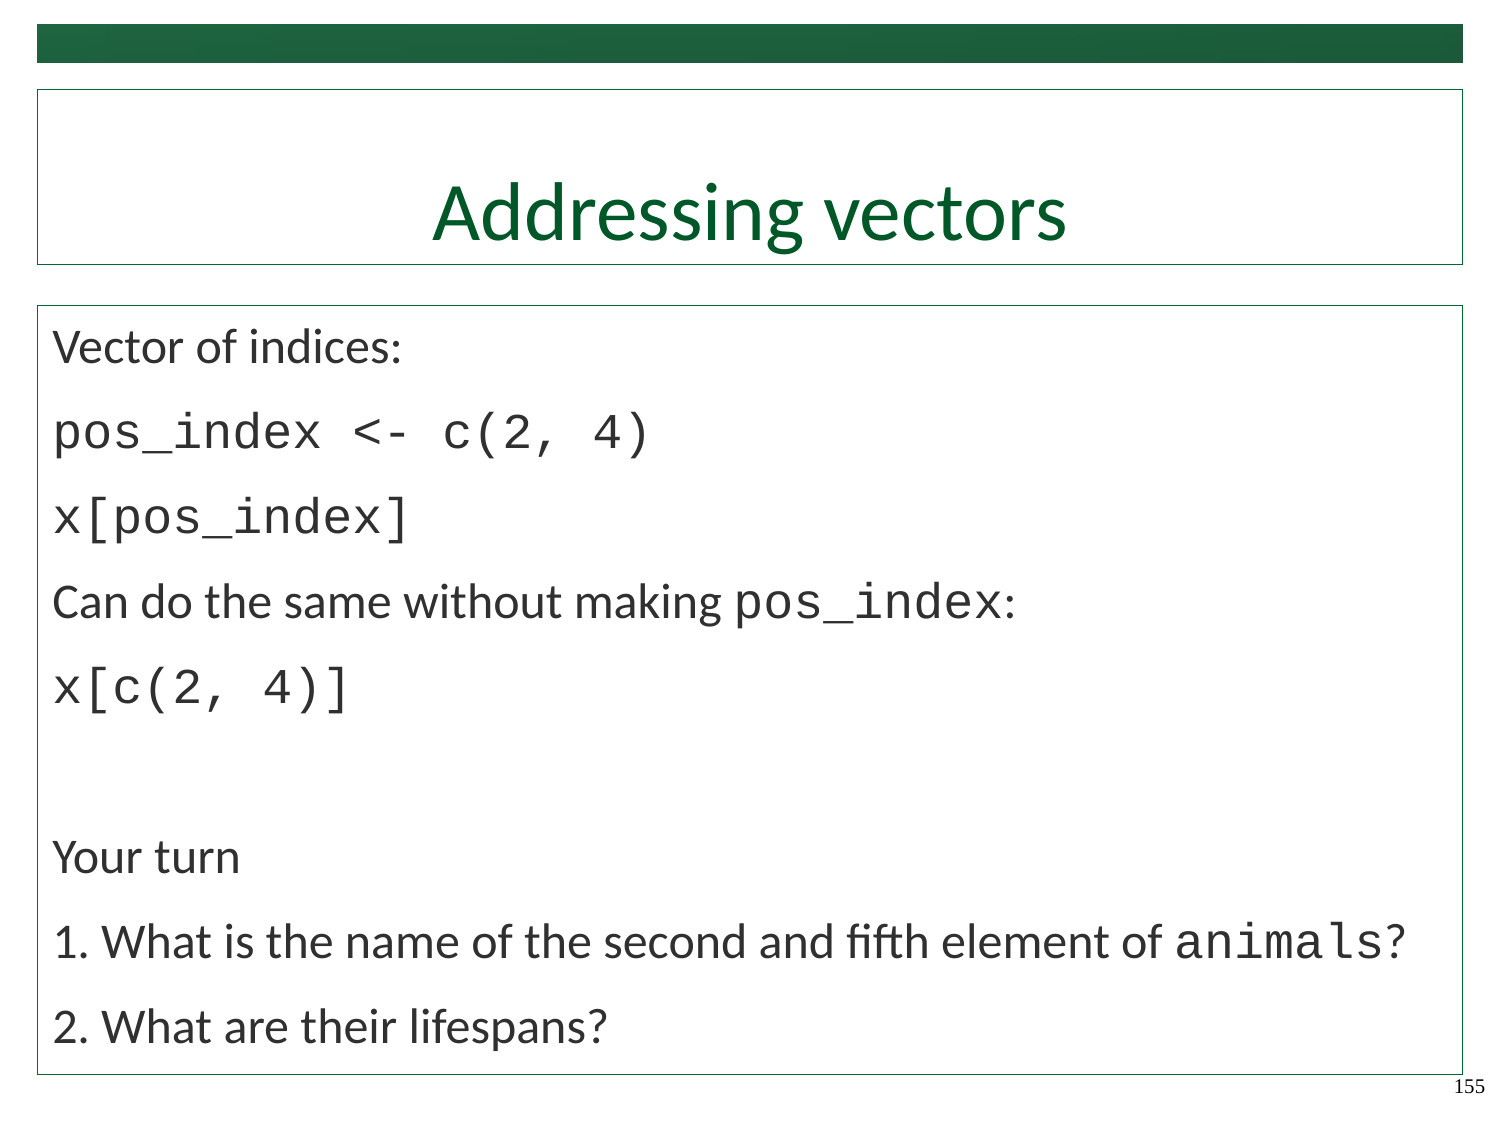

# Addressing vectors
Vector of indices:
pos_index <- c(2, 4)
x[pos_index]
Can do the same without making pos_index:
x[c(2, 4)]

Your turn
1. What is the name of the second and fifth element of animals?
2. What are their lifespans?
155